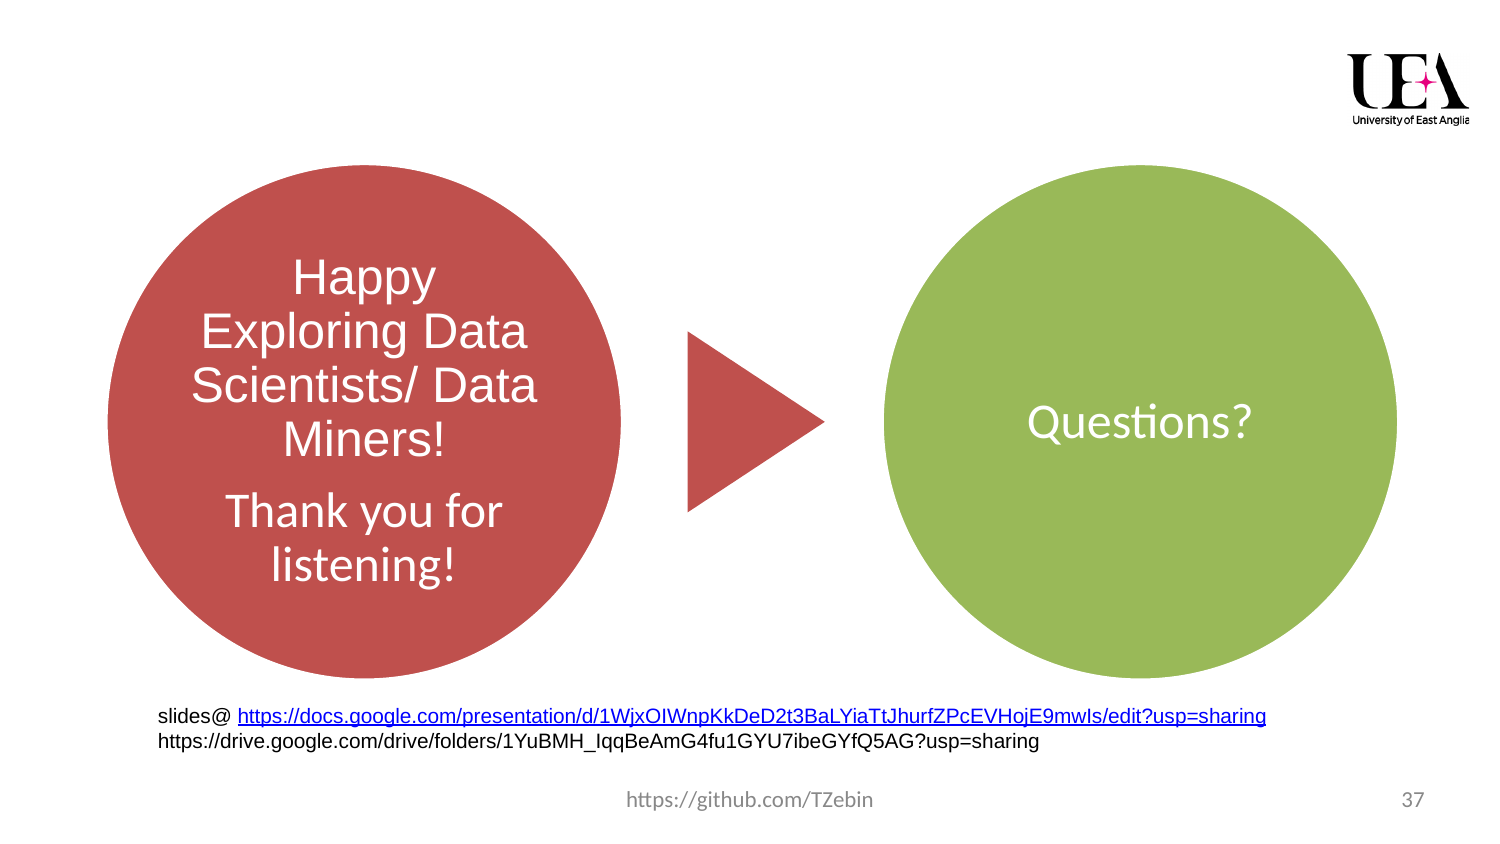

Happy Exploring Data Scientists/ Data Miners!
Thank you for listening!
Questions?

slides@ https://docs.google.com/presentation/d/1WjxOIWnpKkDeD2t3BaLYiaTtJhurfZPcEVHojE9mwIs/edit?usp=sharing
https://drive.google.com/drive/folders/1YuBMH_IqqBeAmG4fu1GYU7ibeGYfQ5AG?usp=sharing
https://github.com/TZebin
37